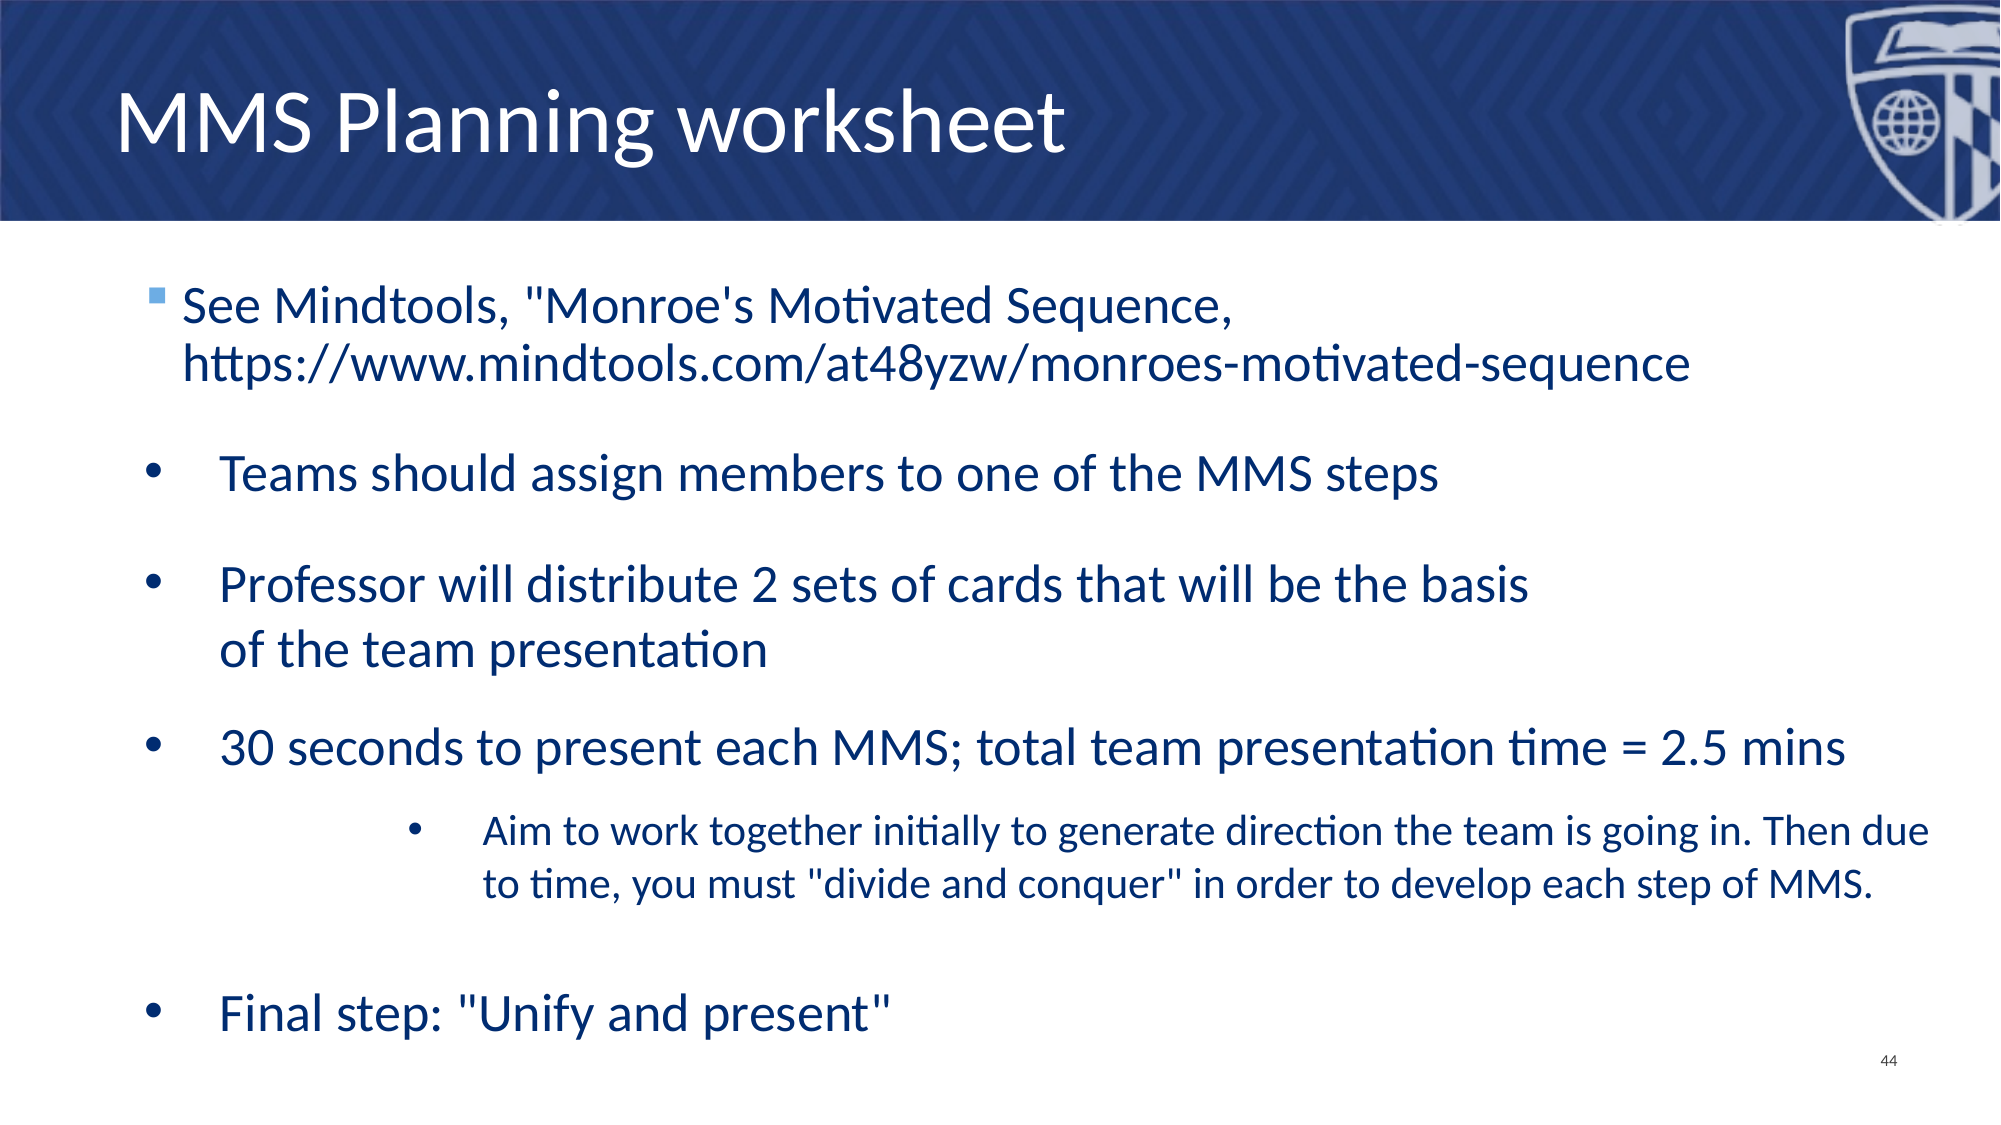

# MMS Planning worksheet
See Mindtools, "Monroe's Motivated Sequence, 
https://www.mindtools.com/at48yzw/monroes-motivated-sequence
Teams should assign members to one of the MMS steps
Professor will distribute 2 sets of cards that will be the basis of the team presentation
30 seconds to present each MMS; total team presentation time = 2.5 mins
Aim to work together initially to generate direction the team is going in. Then due to time, you must "divide and conquer" in order to develop each step of MMS.

Final step: "Unify and present"

44